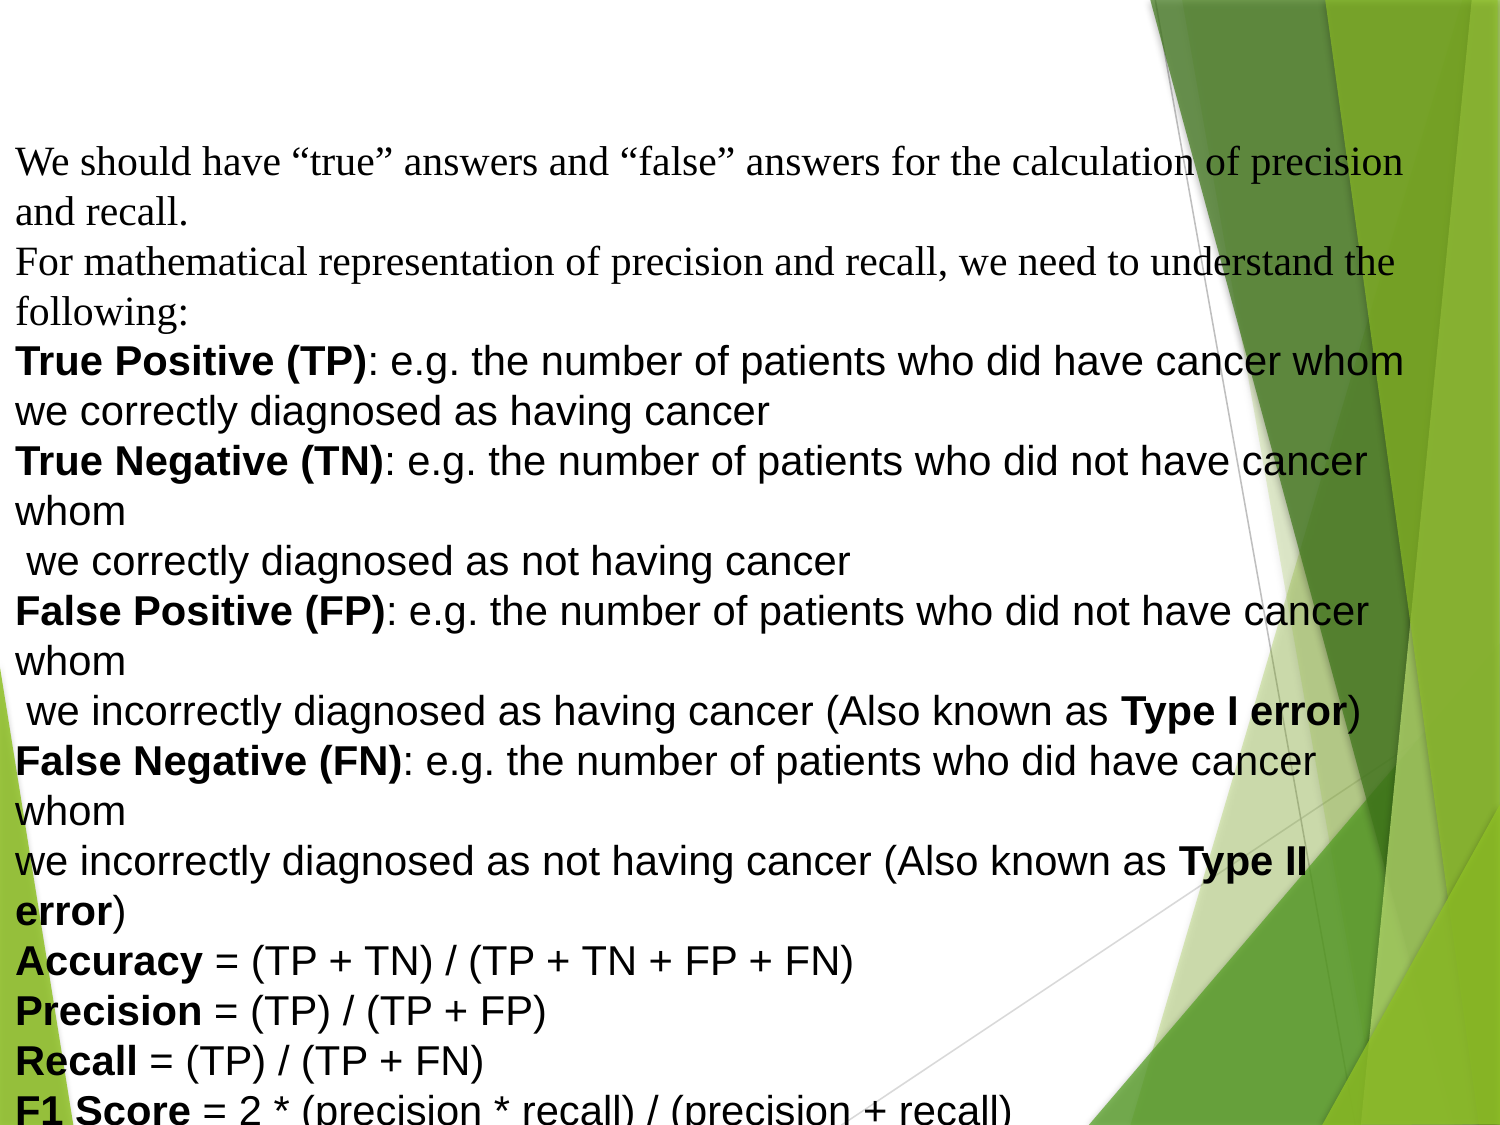

We should have “true” answers and “false” answers for the calculation of precision and recall.
For mathematical representation of precision and recall, we need to understand the following:
True Positive (TP): e.g. the number of patients who did have cancer whom
we correctly diagnosed as having cancer
True Negative (TN): e.g. the number of patients who did not have cancer whom
 we correctly diagnosed as not having cancer
False Positive (FP): e.g. the number of patients who did not have cancer whom
 we incorrectly diagnosed as having cancer (Also known as Type I error)
False Negative (FN): e.g. the number of patients who did have cancer whom
we incorrectly diagnosed as not having cancer (Also known as Type II error)
Accuracy = (TP + TN) / (TP + TN + FP + FN)
Precision = (TP) / (TP + FP)
Recall = (TP) / (TP + FN)
F1 Score = 2 * (precision * recall) / (precision + recall)